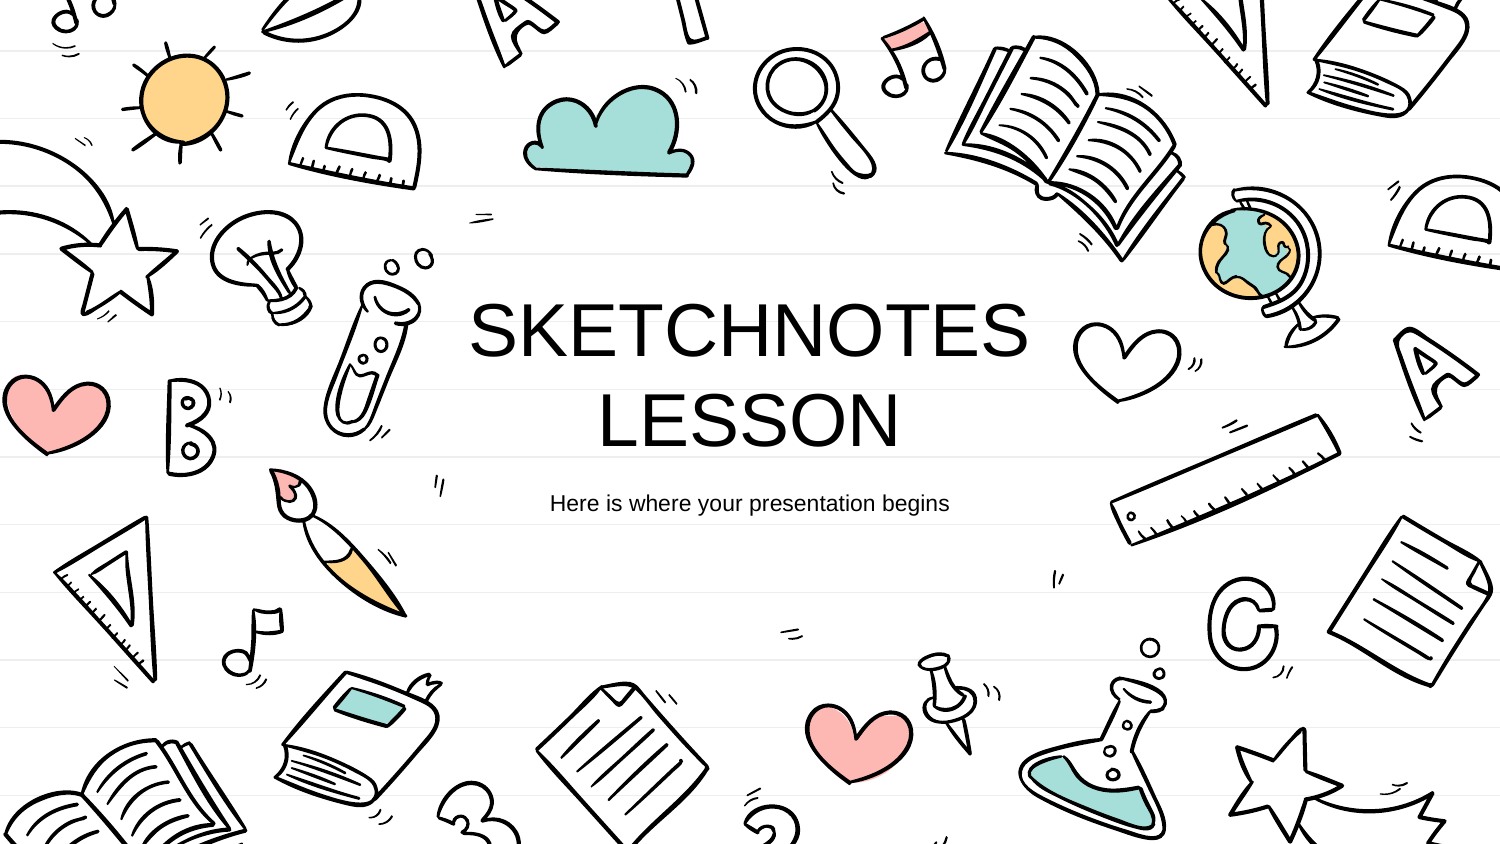

# SKETCHNOTES LESSON

Here is where your presentation begins